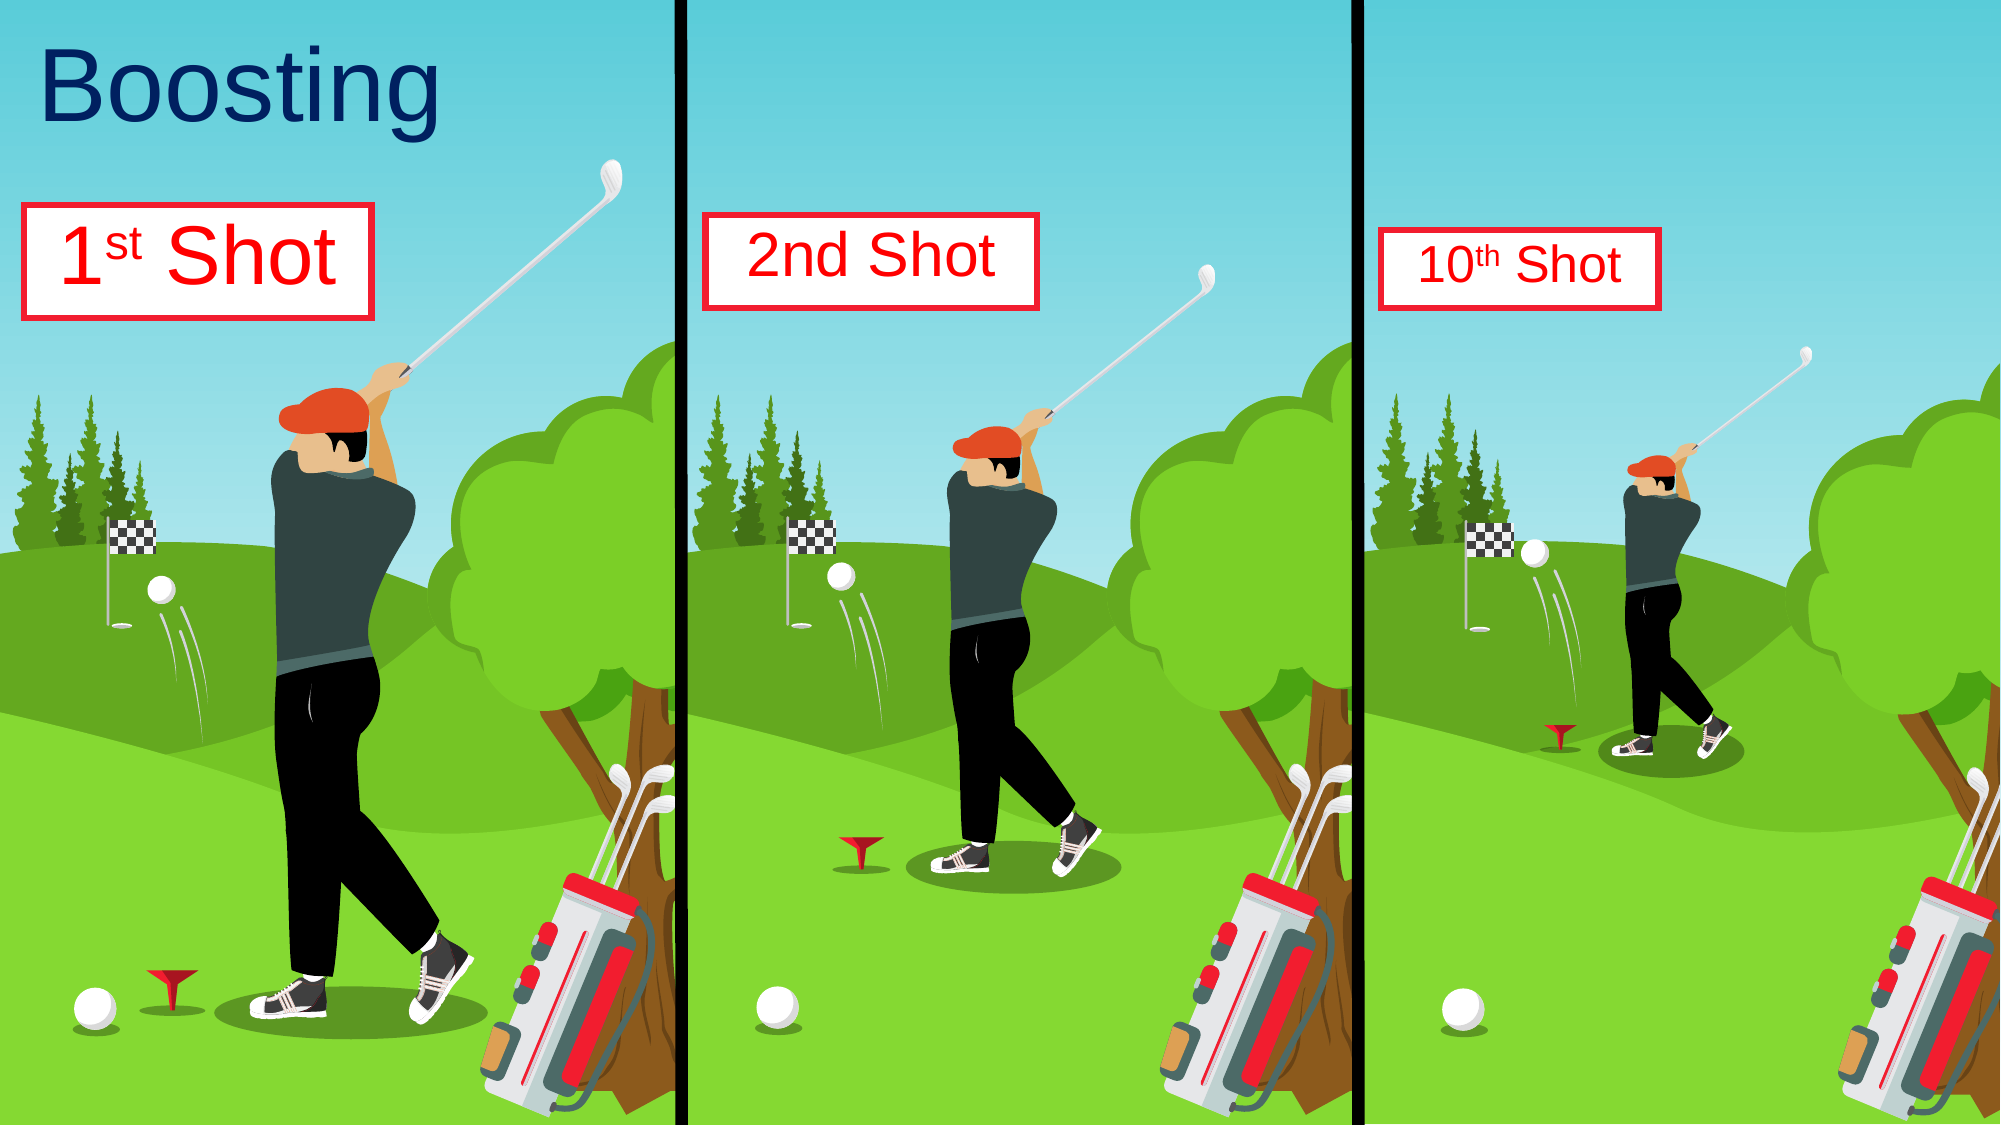

Boosting

1st Shot
2nd Shot
10th Shot